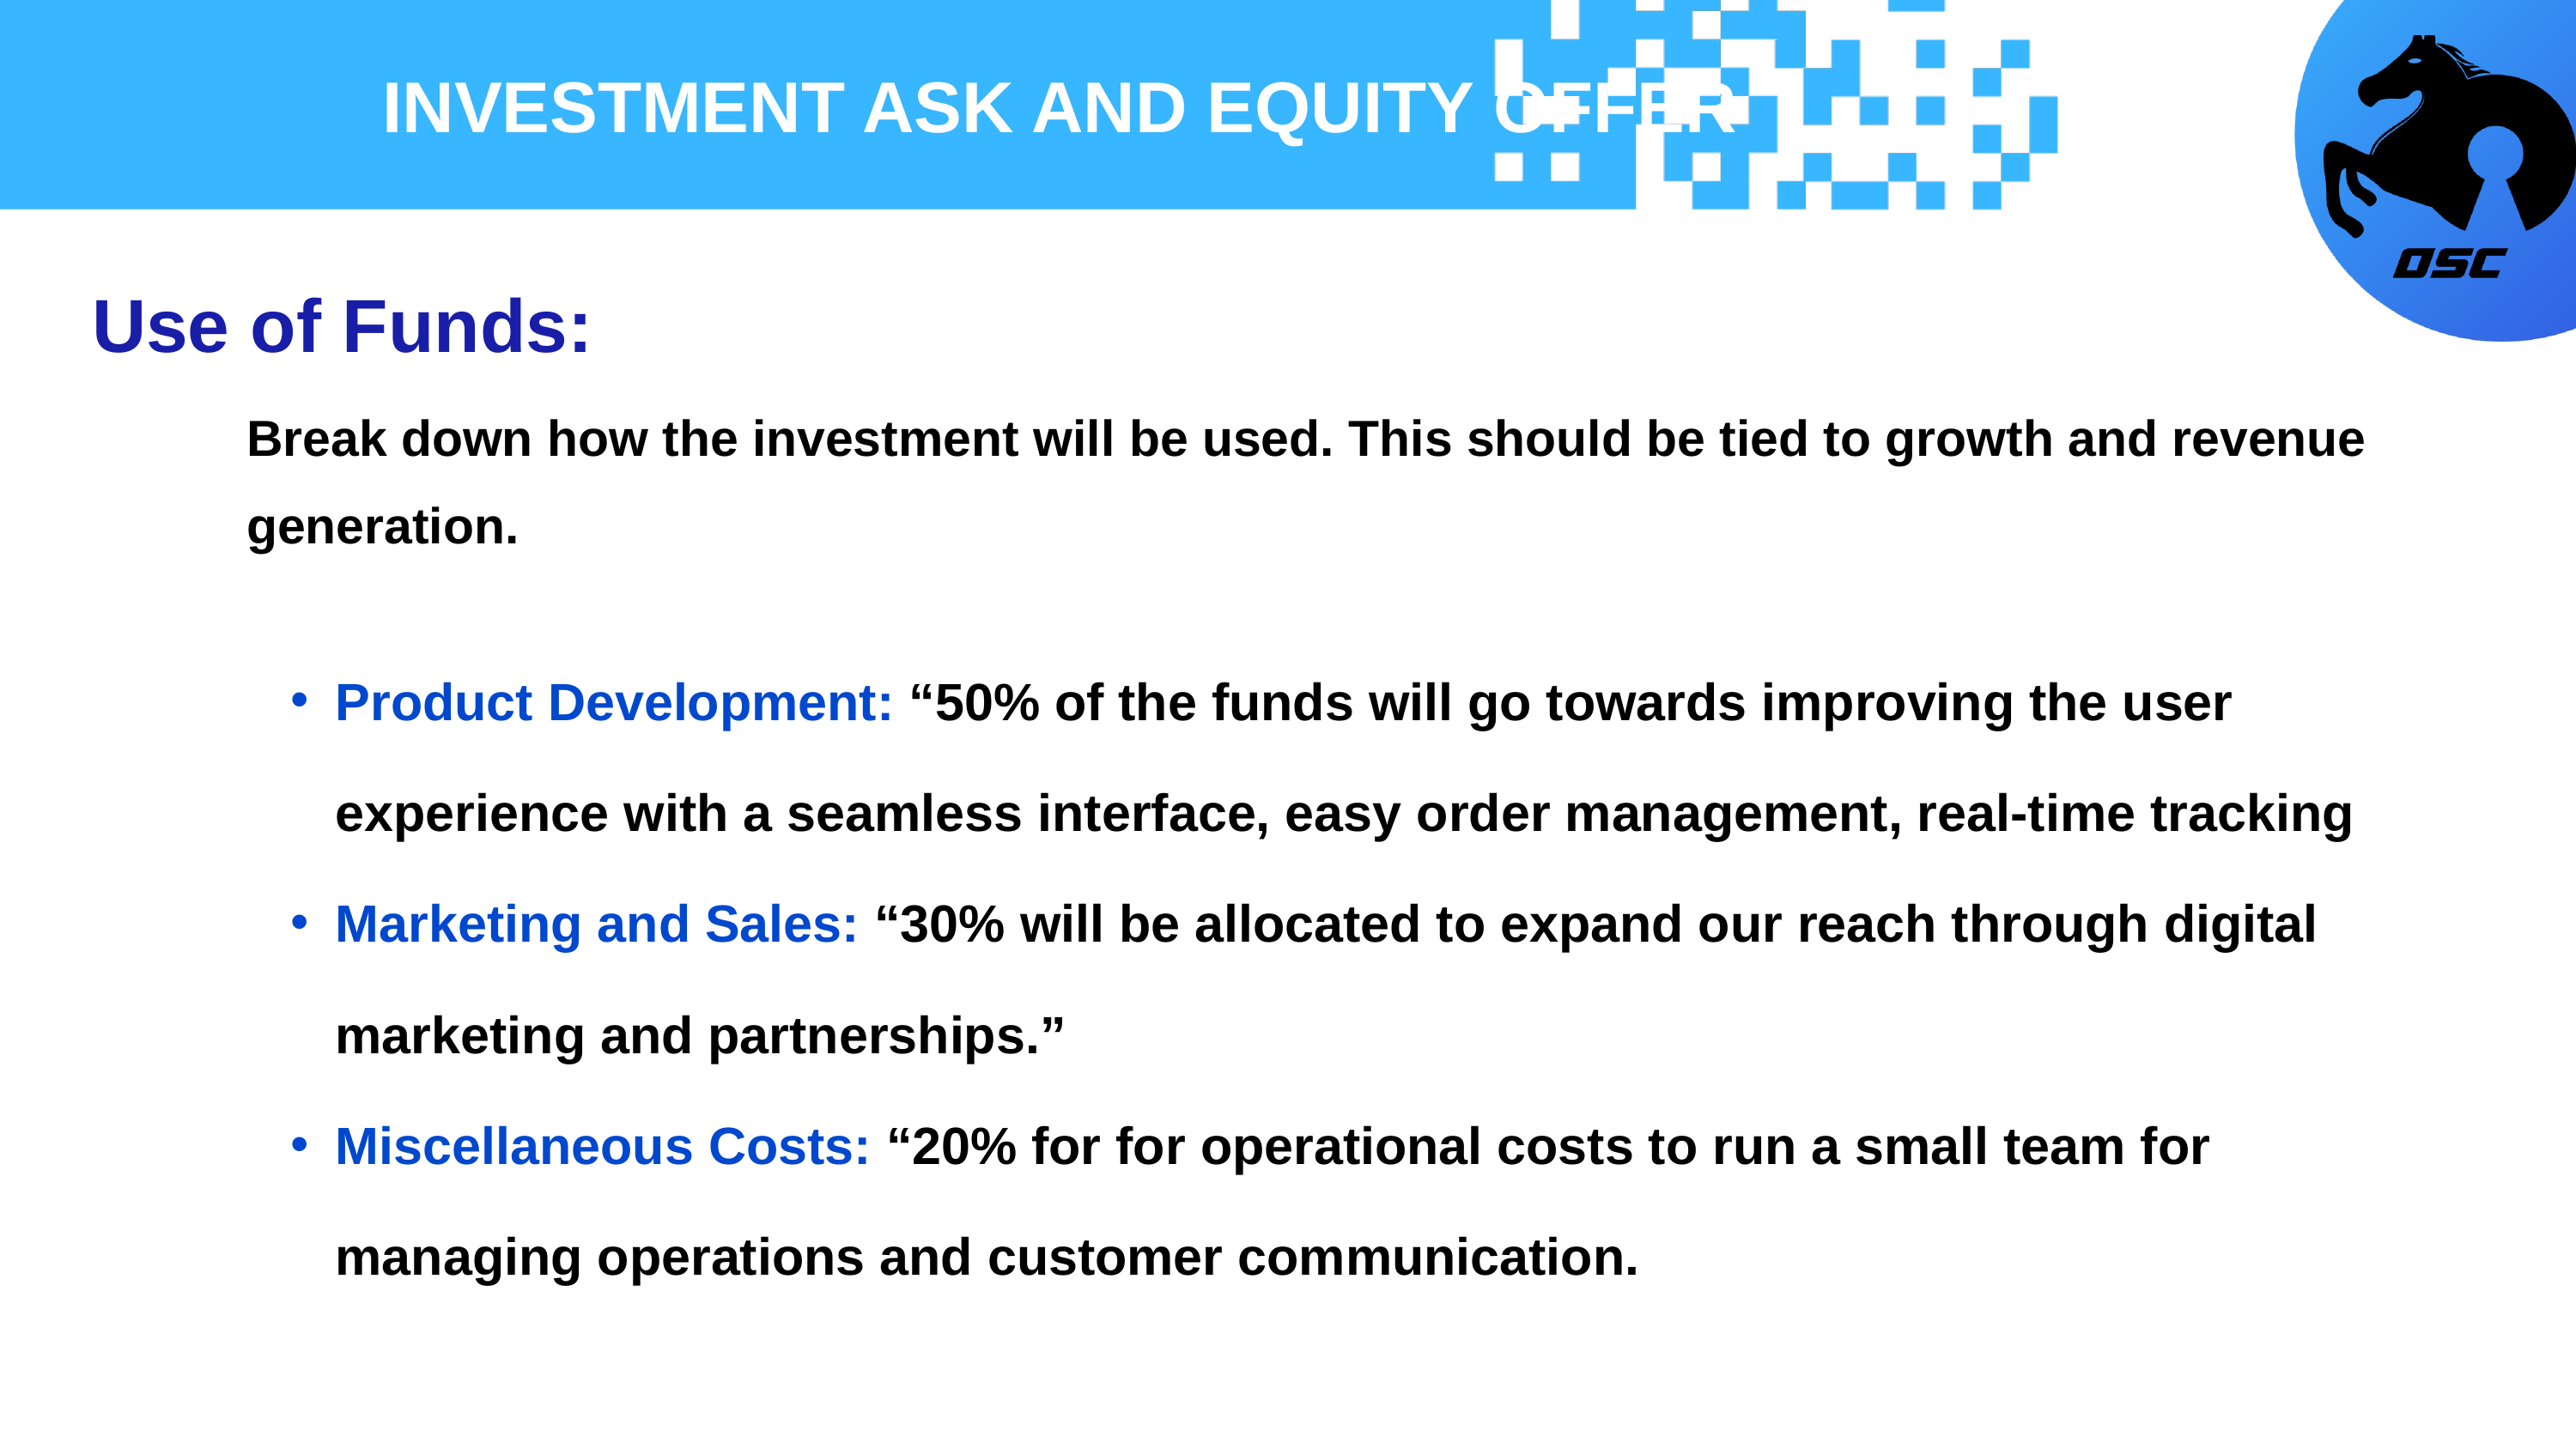

INVESTMENT ASK AND EQUITY OFFER
PROBLEM DEFINITION
Use of Funds:
Break down how the investment will be used. This should be tied to growth and revenue generation.

Product Development: “50% of the funds will go towards improving the user experience with a seamless interface, easy order management, real-time tracking
Marketing and Sales: “30% will be allocated to expand our reach through digital marketing and partnerships.”
Miscellaneous Costs: “20% for for operational costs to run a small team for managing operations and customer communication.